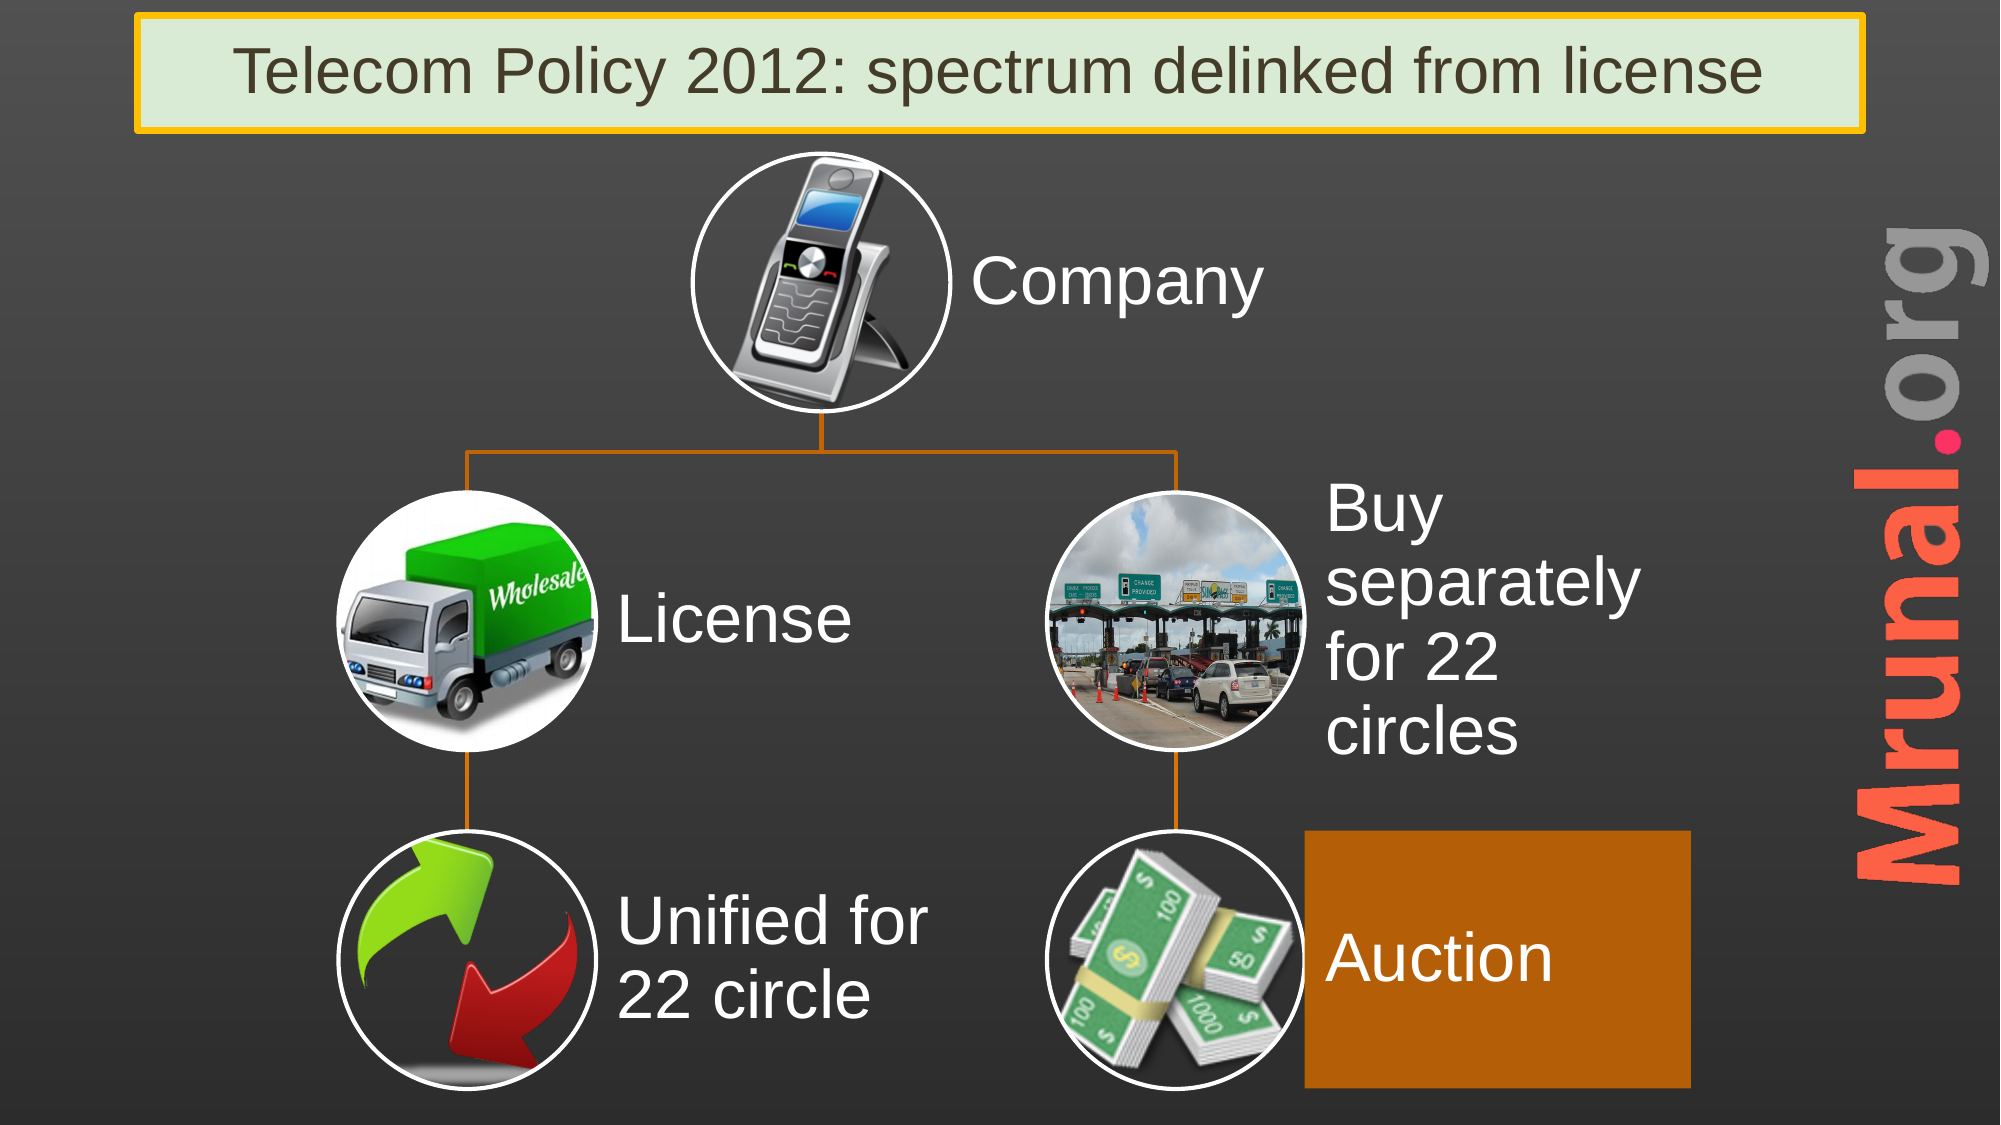

# Telecom Policy 2012: spectrum delinked from license
Company
License
Unified for 22 circle
Buy separately for 22 circles
Auction